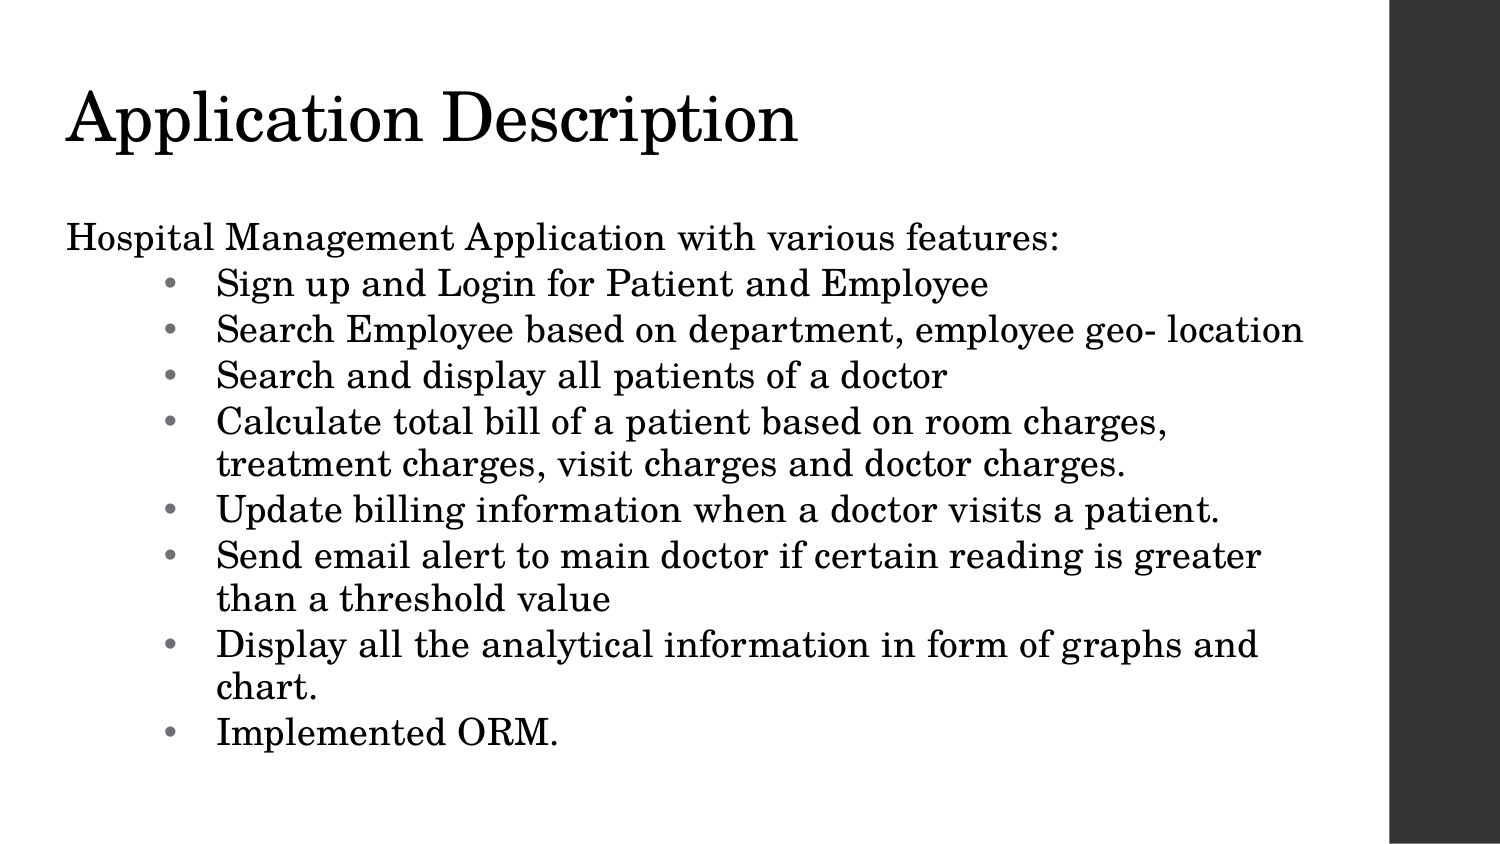

# Application Description
Hospital Management Application with various features:
Sign up and Login for Patient and Employee
Search Employee based on department, employee geo- location
Search and display all patients of a doctor
Calculate total bill of a patient based on room charges, treatment charges, visit charges and doctor charges.
Update billing information when a doctor visits a patient.
Send email alert to main doctor if certain reading is greater than a threshold value
Display all the analytical information in form of graphs and chart.
Implemented ORM.